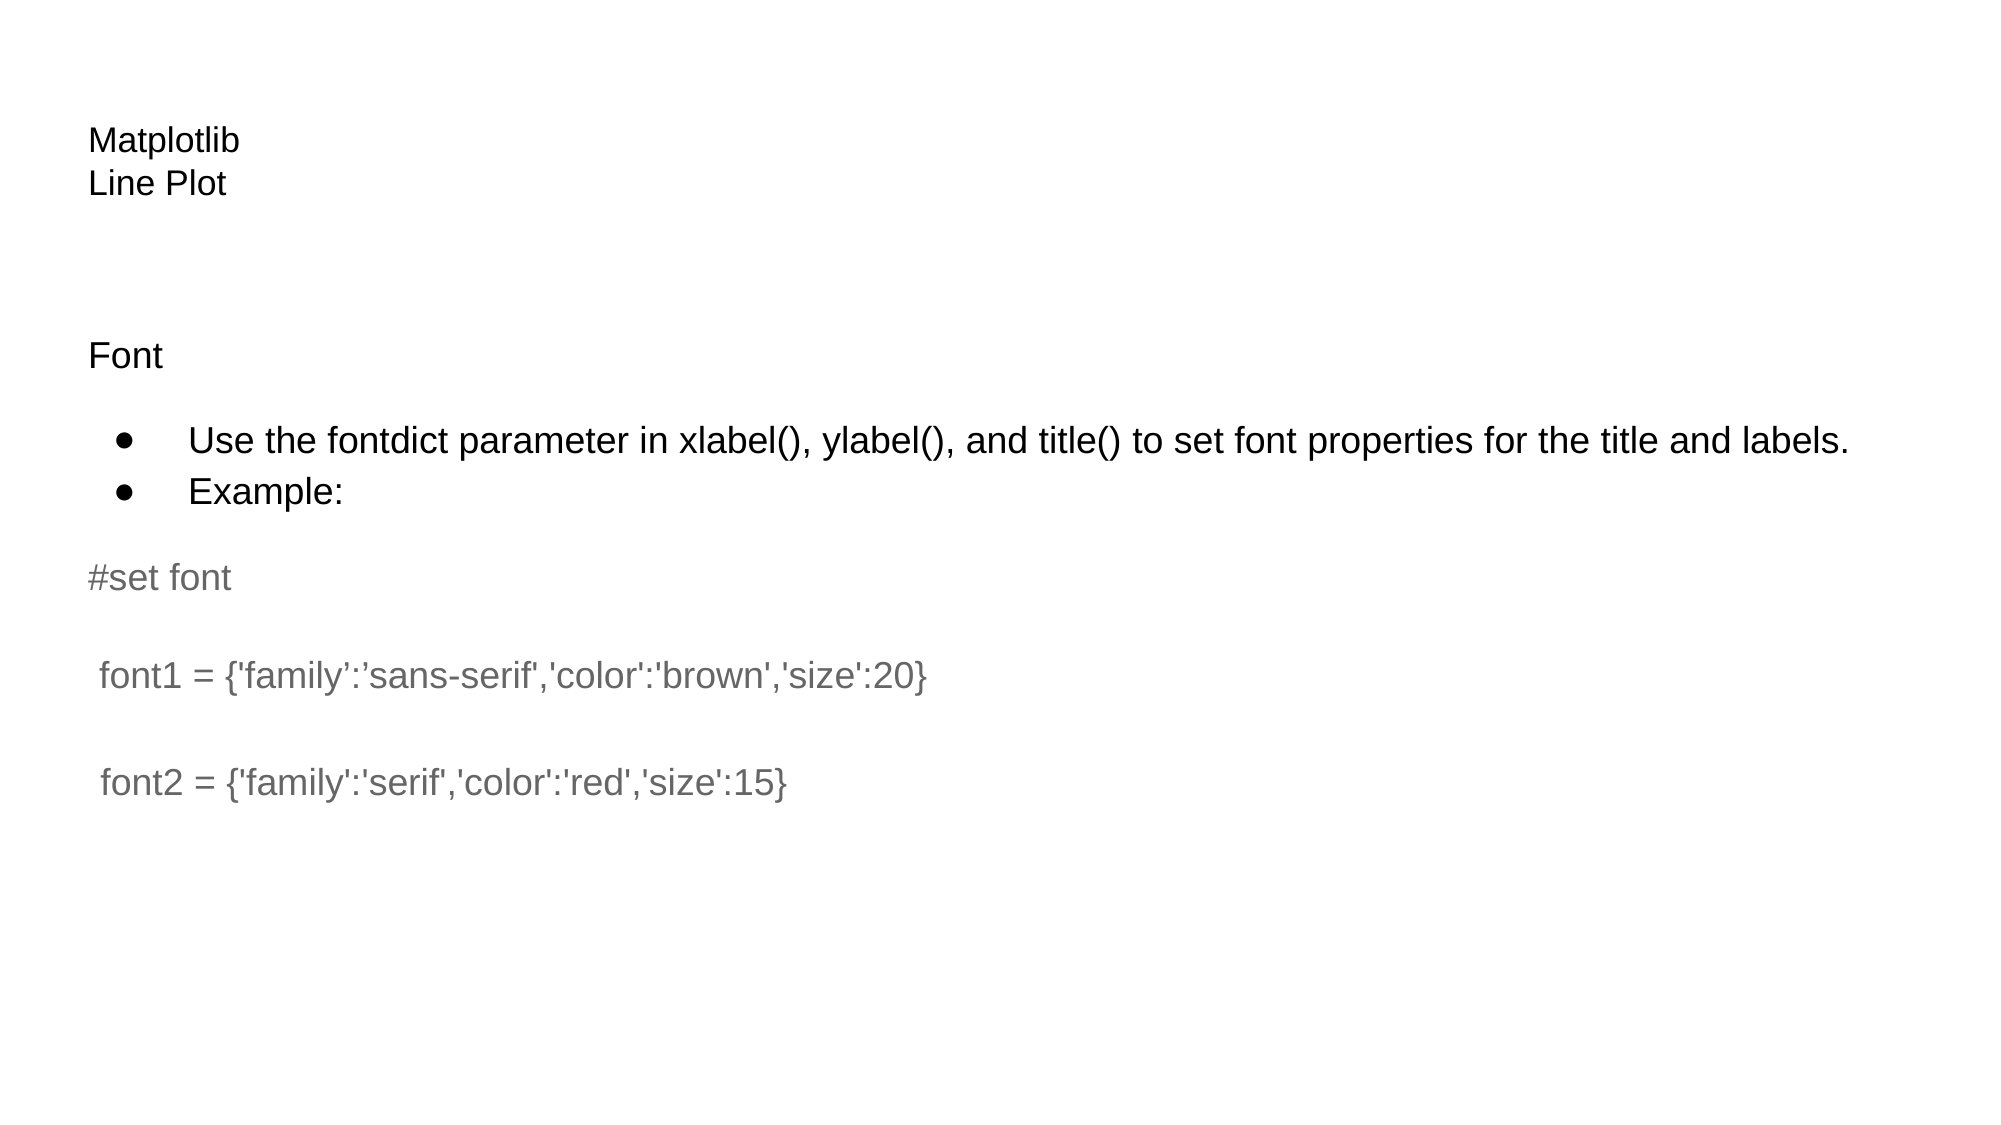

# Matplotlib
Line Plot

Font
Use the fontdict parameter in xlabel(), ylabel(), and title() to set font properties for the title and labels.
Example:
#set font
 font1 = {'family’:’sans-serif','color':'brown','size':20}
 font2 = {'family':'serif','color':'red','size':15}